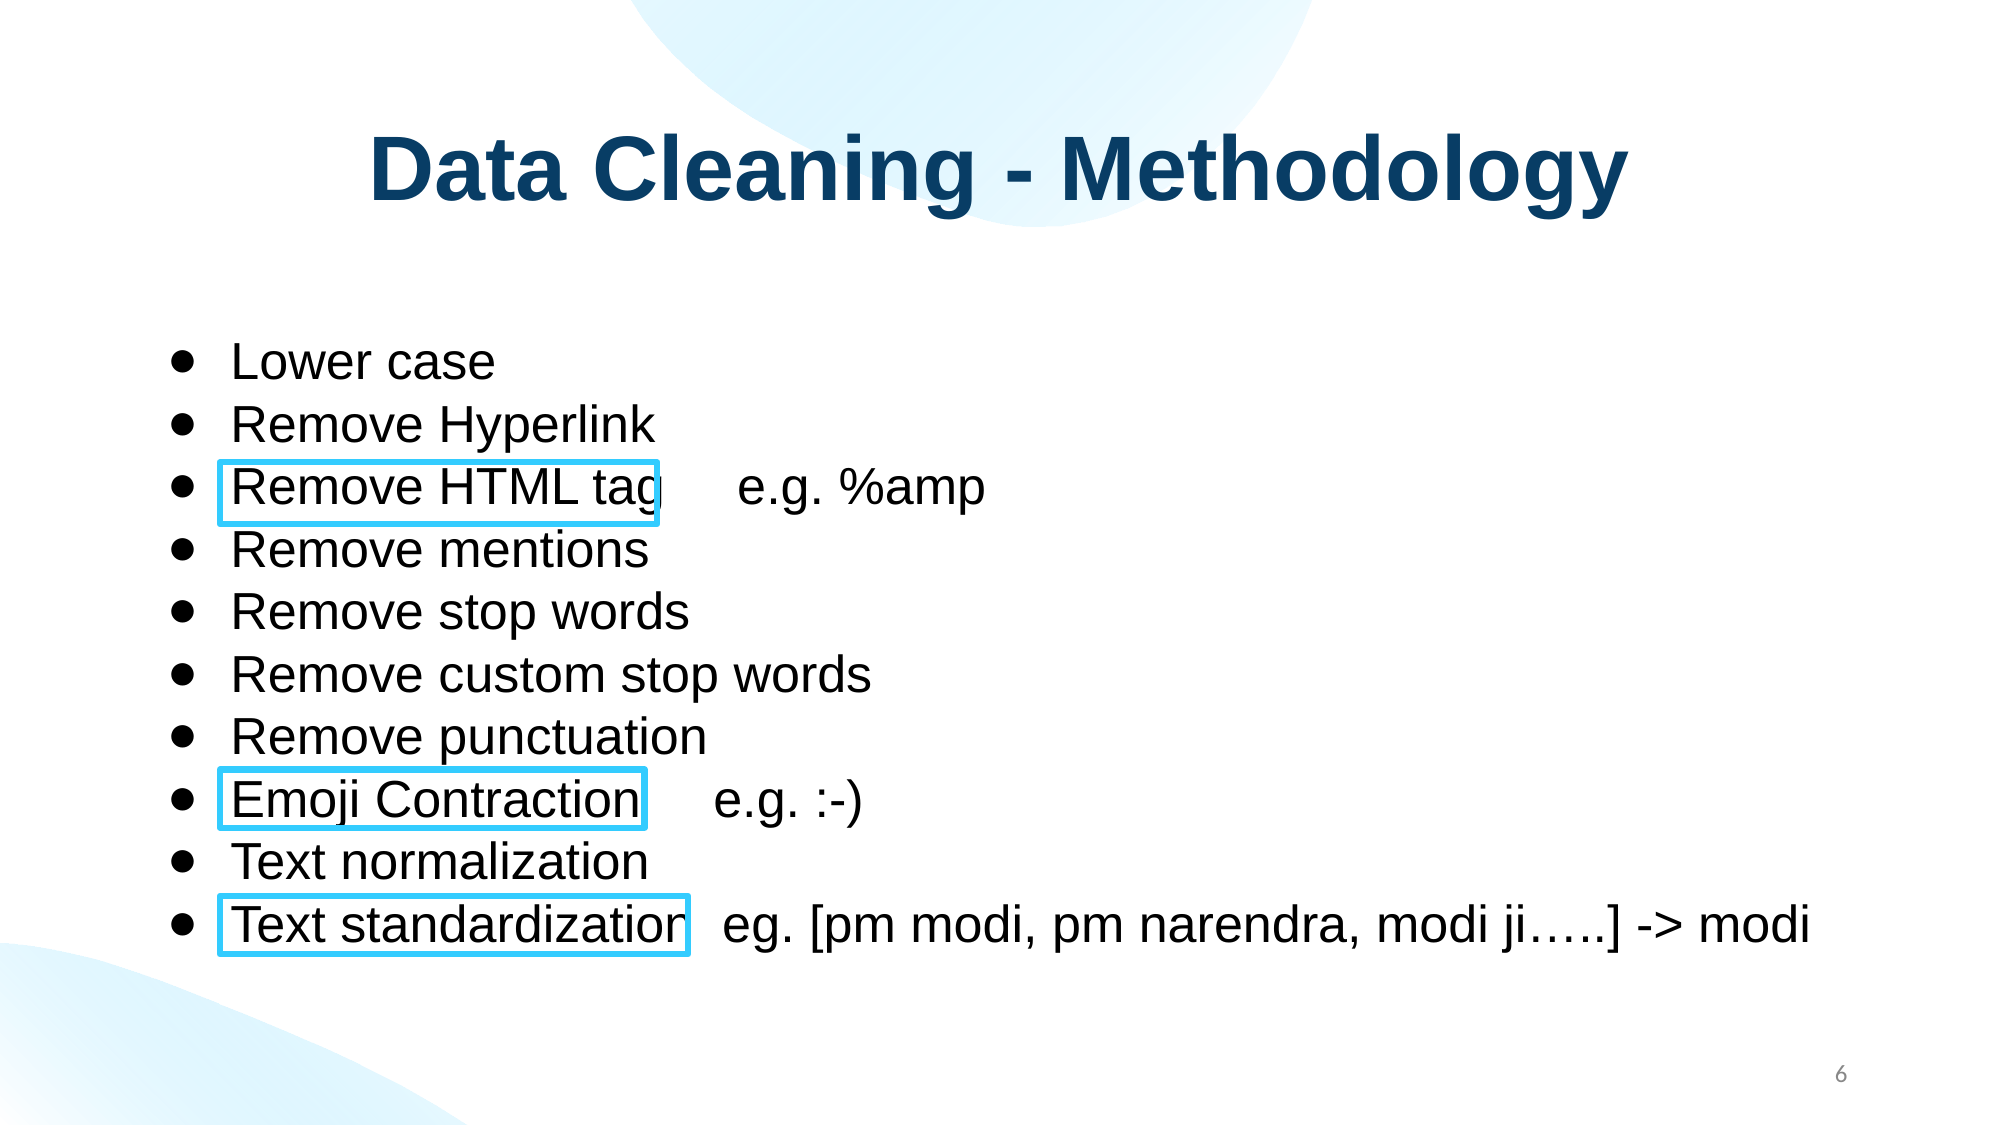

Data Cleaning - Methodology
Lower case
Remove Hyperlink
Remove HTML tag     e.g. %amp
Remove mentions
Remove stop words
Remove custom stop words
Remove punctuation
Emoji Contraction     e.g. :-)
Text normalization
Text standardization  eg. [pm modi, pm narendra, modi ji…..] -> modi

6